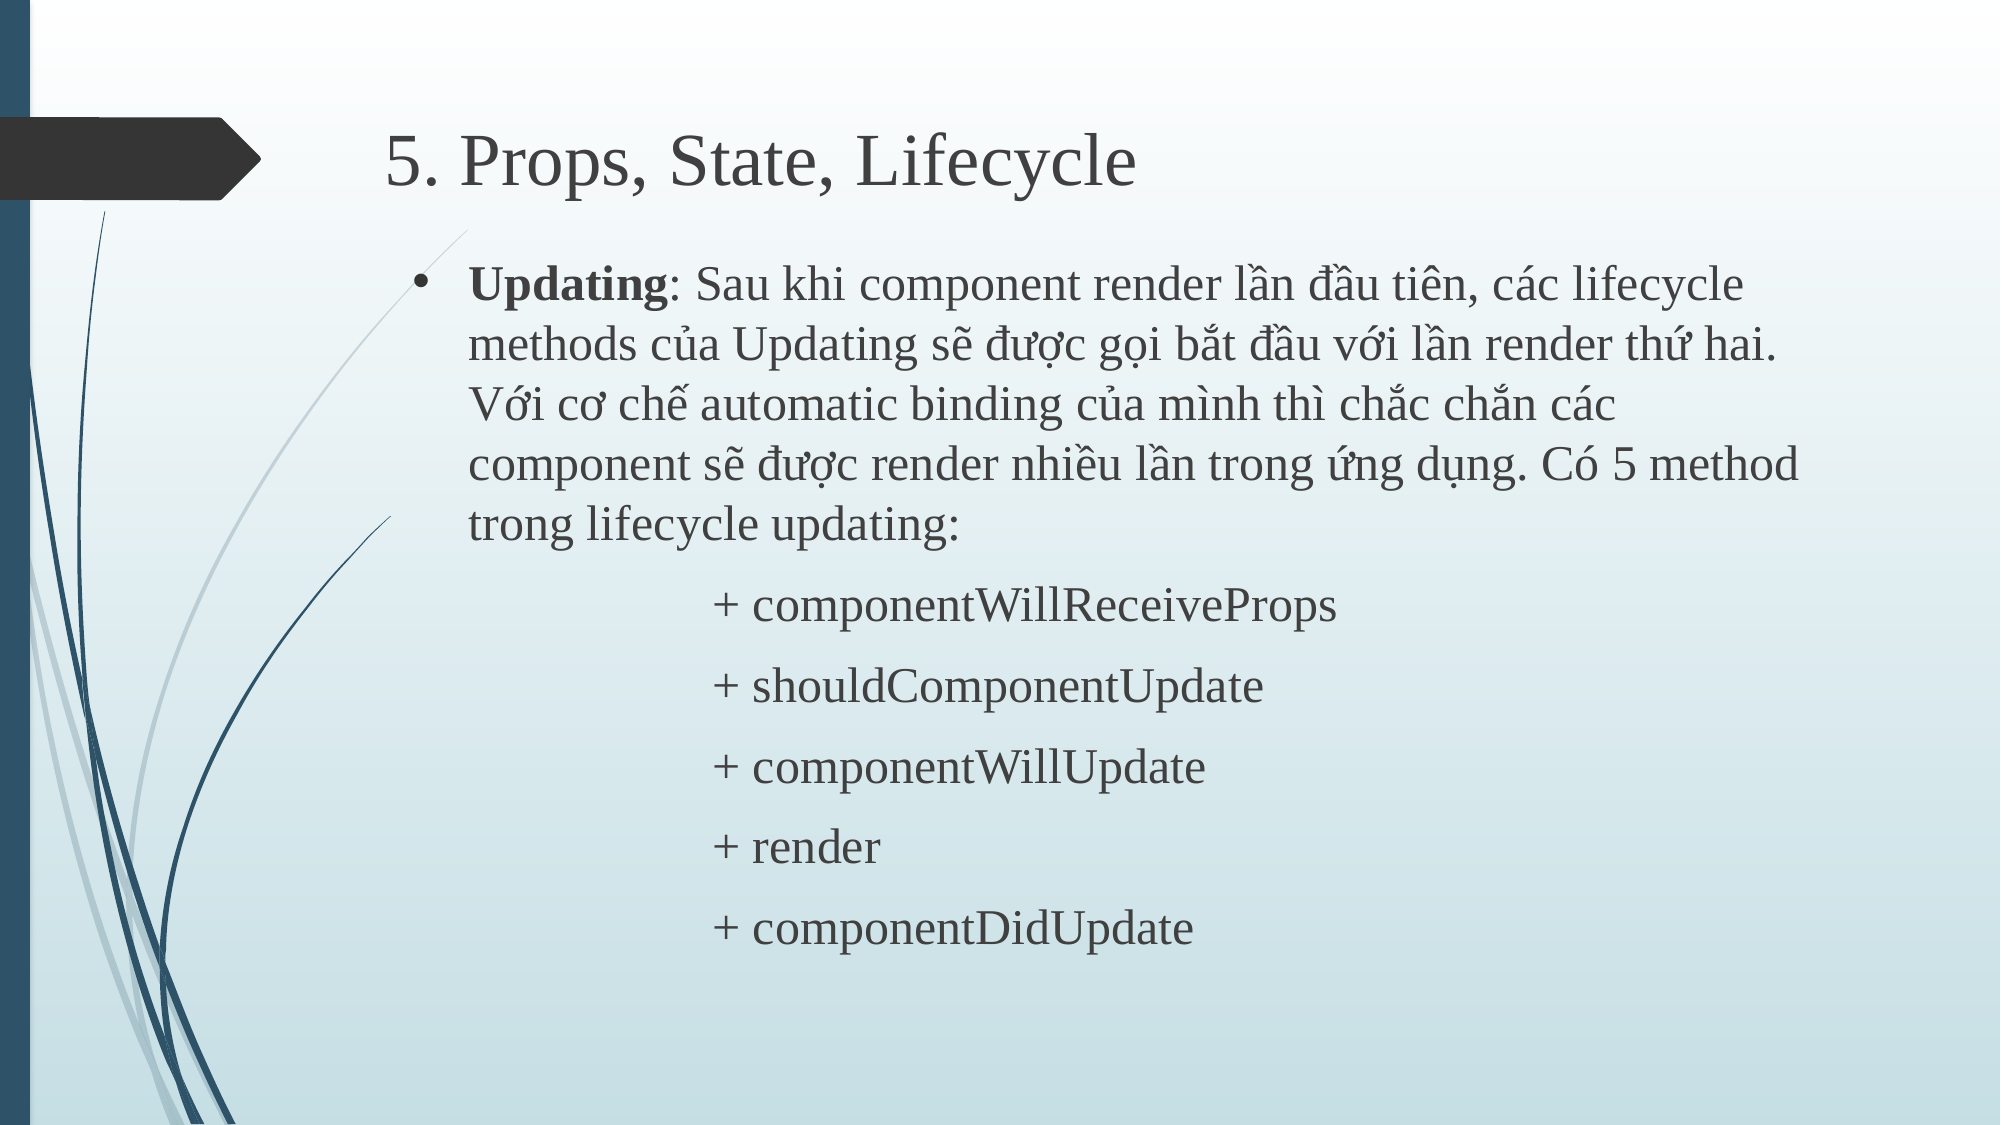

# 5. Props, State, Lifecycle
Updating: Sau khi component render lần đầu tiên, các lifecycle methods của Updating sẽ được gọi bắt đầu với lần render thứ hai. Với cơ chế automatic binding của mình thì chắc chắn các component sẽ được render nhiều lần trong ứng dụng. Có 5 method trong lifecycle updating:
		+ componentWillReceiveProps
		+ shouldComponentUpdate
		+ componentWillUpdate
		+ render
		+ componentDidUpdate